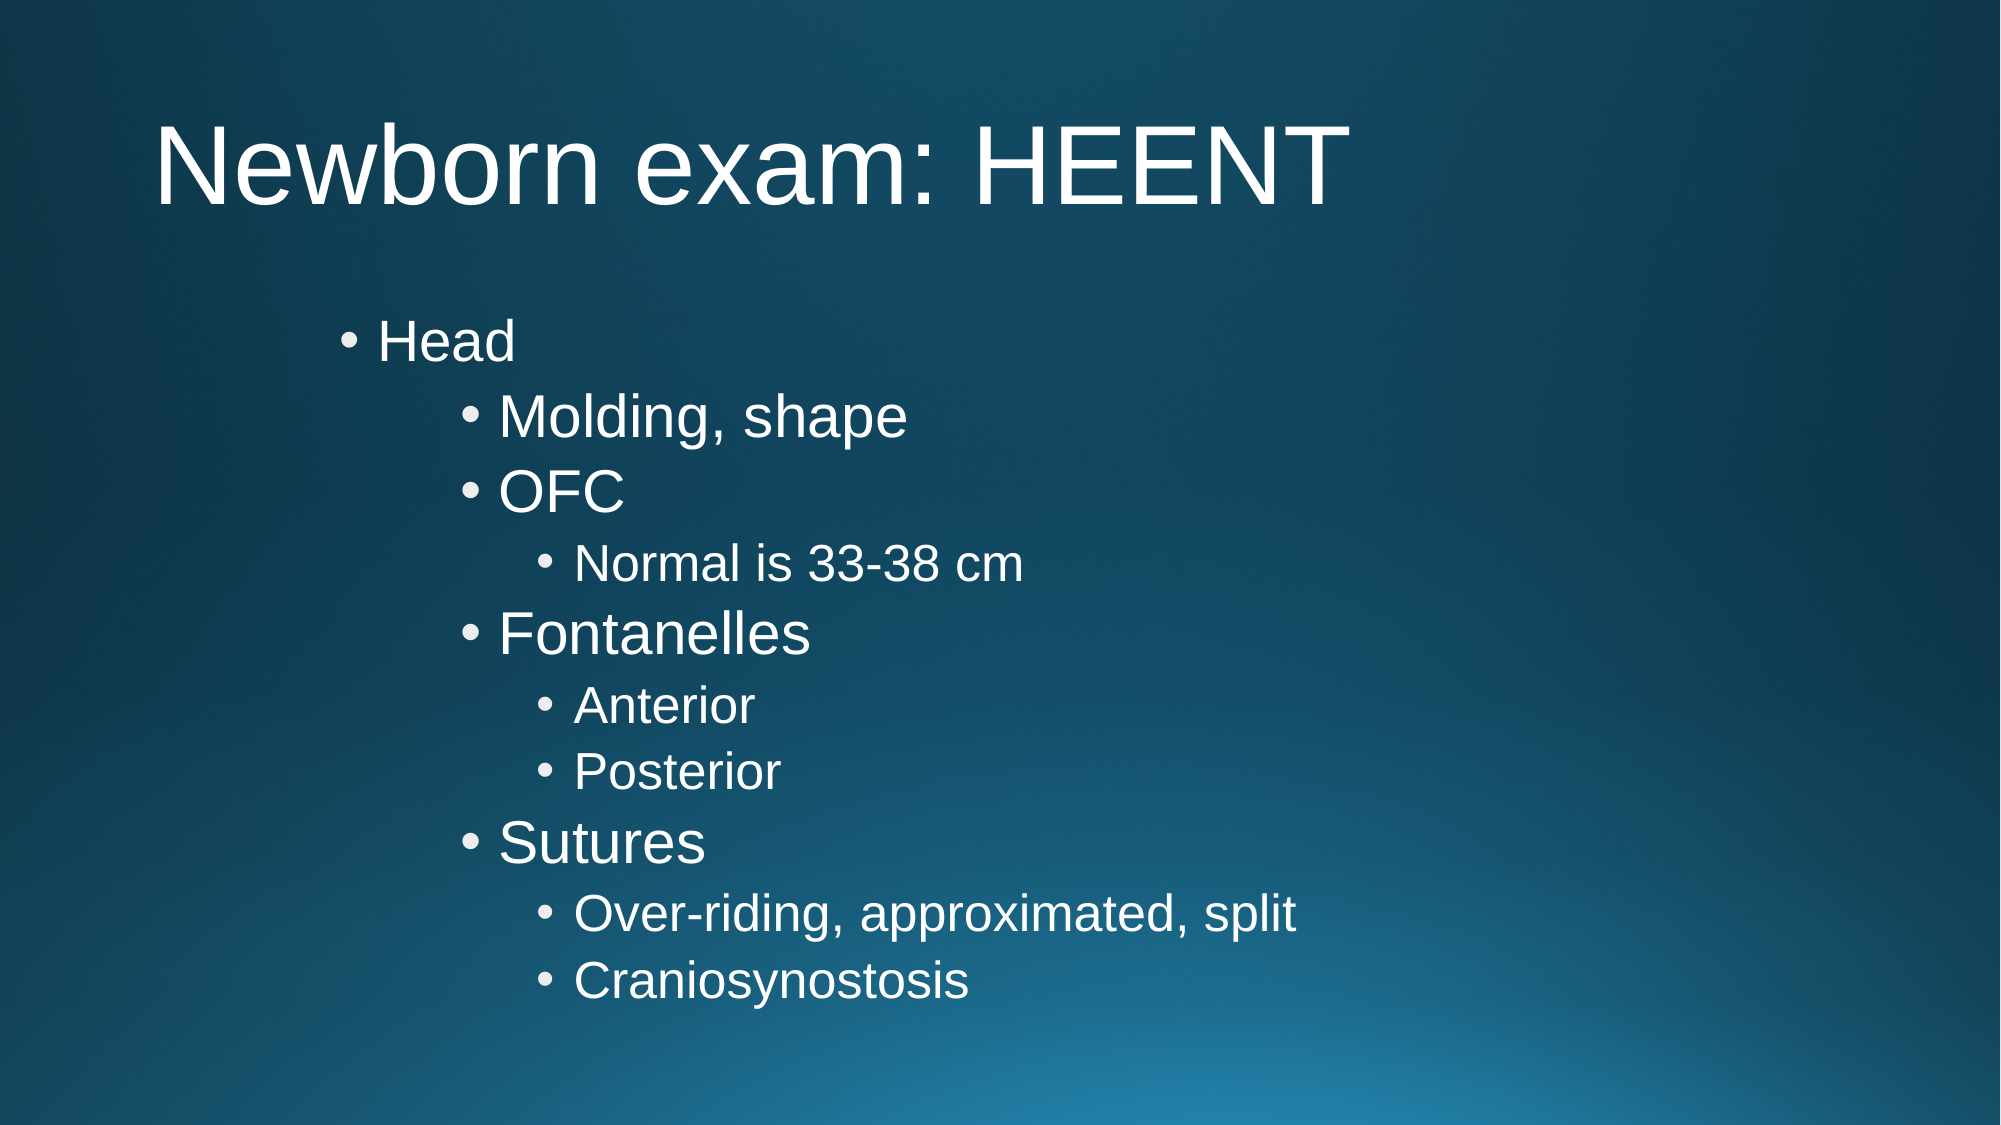

# Newborn exam: HEENT
Head
Molding, shape
OFC
Normal is 33-38 cm
Fontanelles
Anterior
Posterior
Sutures
Over-riding, approximated, split
Craniosynostosis